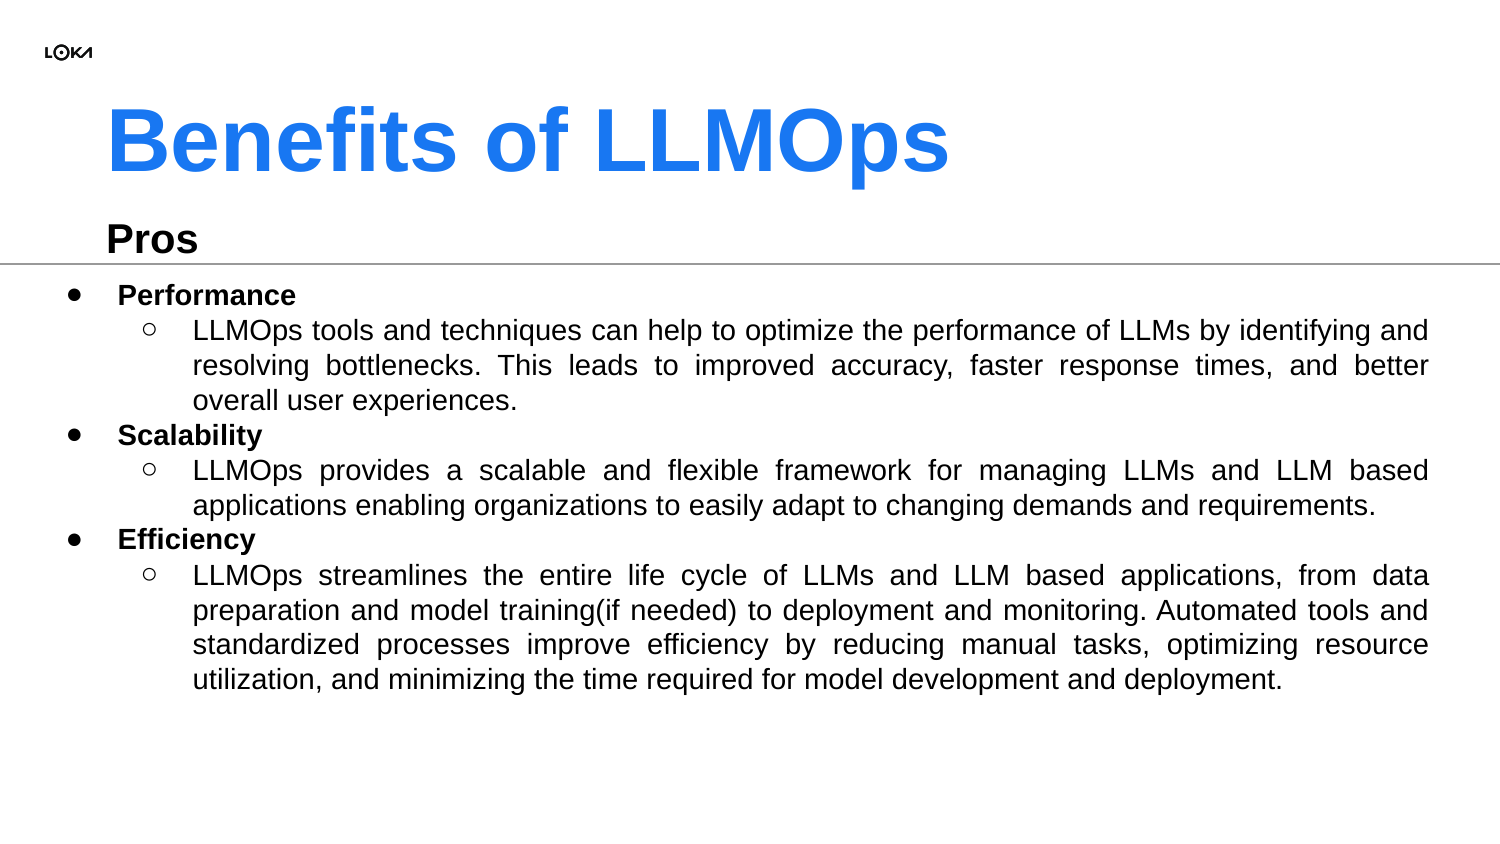

# Benefits of LLMOps
Pros
Performance
LLMOps tools and techniques can help to optimize the performance of LLMs by identifying and resolving bottlenecks. This leads to improved accuracy, faster response times, and better overall user experiences.
Scalability
LLMOps provides a scalable and flexible framework for managing LLMs and LLM based applications enabling organizations to easily adapt to changing demands and requirements.
Efficiency
LLMOps streamlines the entire life cycle of LLMs and LLM based applications, from data preparation and model training(if needed) to deployment and monitoring. Automated tools and standardized processes improve efficiency by reducing manual tasks, optimizing resource utilization, and minimizing the time required for model development and deployment.